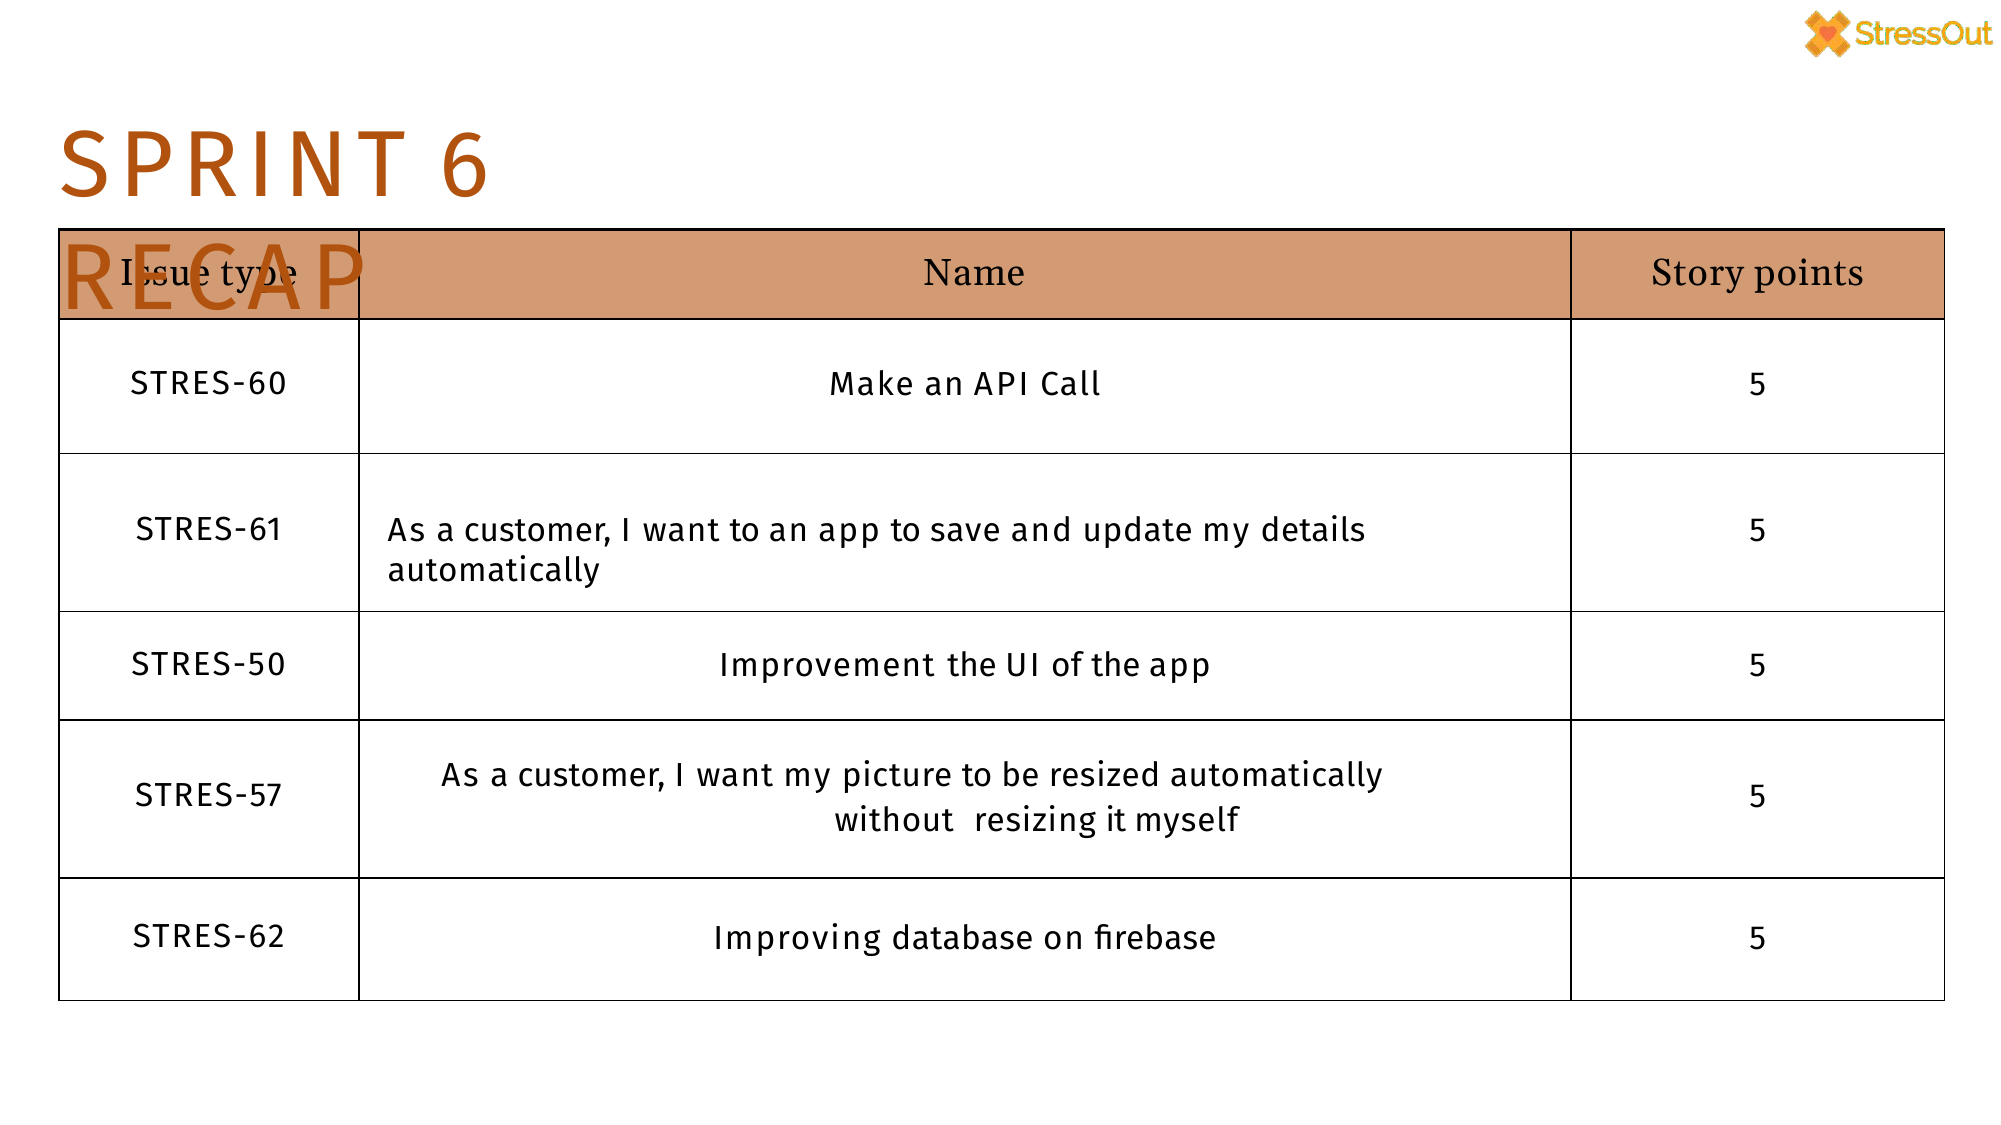

# SPRINT 6 RECAP
| Issue type | Name | Story points |
| --- | --- | --- |
| STRES-60 | Make an API Call | 5 |
| STRES-61 | As a customer, I want to an app to save and update my details automatically | 5 |
| STRES-50 | Improvement the UI of the app | 5 |
| STRES-57 | As a customer, I want my picture to be resized automatically without resizing it myself | 5 |
| STRES-62 | Improving database on firebase | 5 |